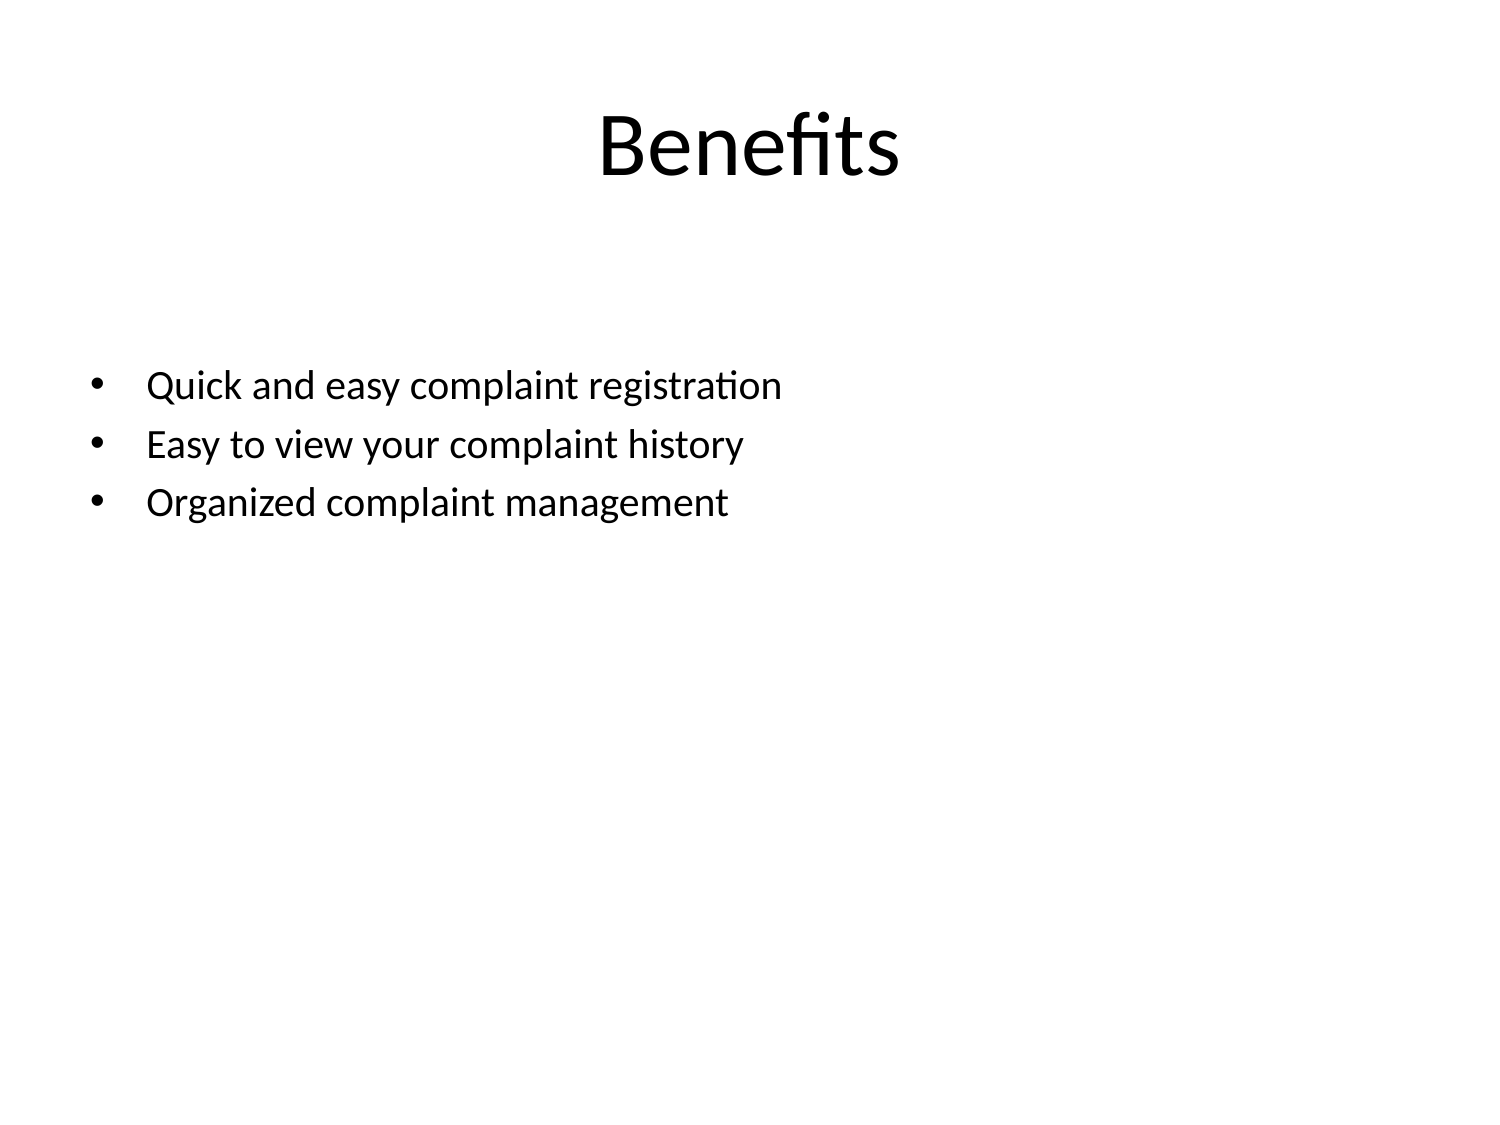

# Benefits

Quick and easy complaint registration
Easy to view your complaint history
Organized complaint management